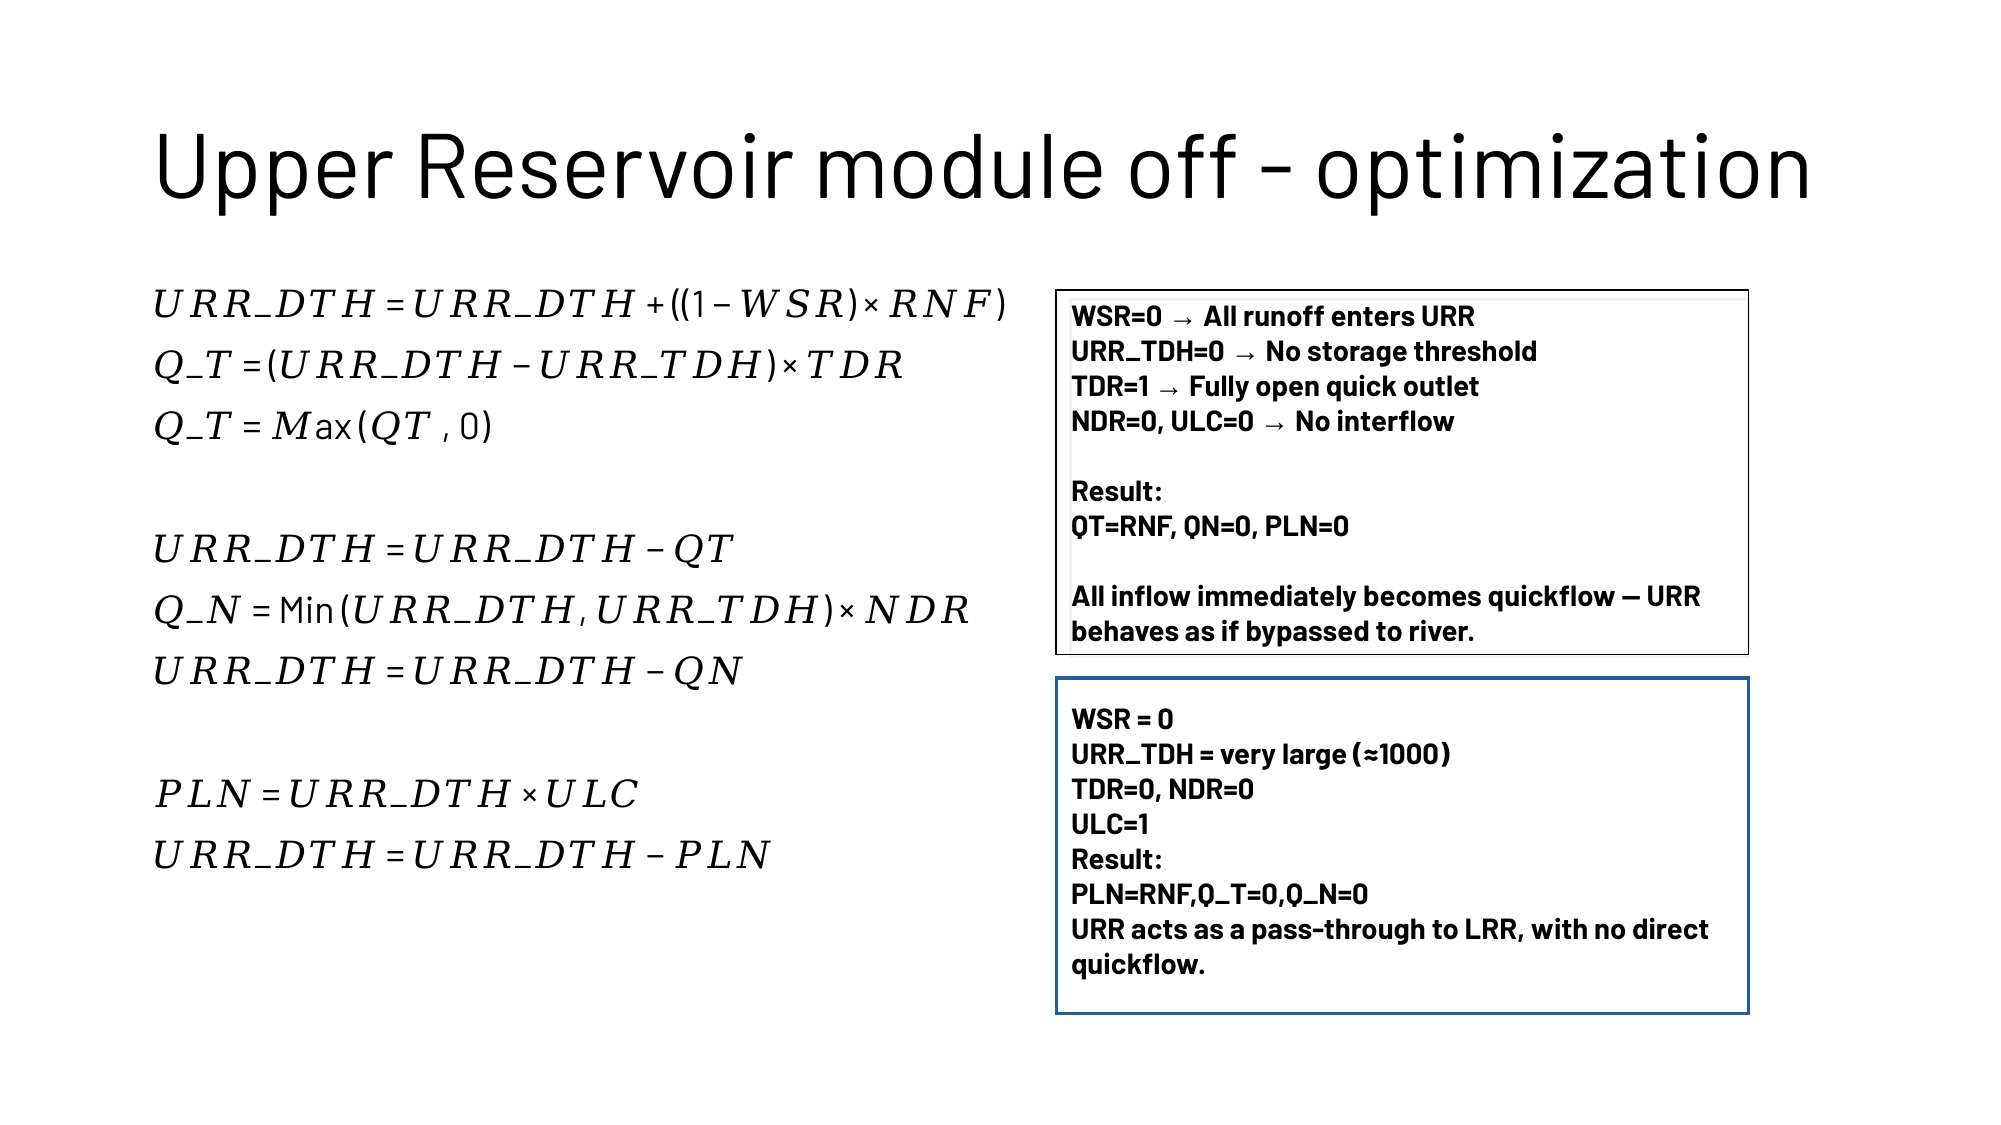

# Upper Reservoir module off - optimization
𝑈𝑅𝑅_𝐷𝑇𝐻 = 𝑈𝑅𝑅_𝐷𝑇𝐻 + ((1 − 𝑊𝑆𝑅) × 𝑅𝑁𝐹)
𝑄_𝑇 = (𝑈𝑅𝑅_𝐷𝑇𝐻 − 𝑈𝑅𝑅_𝑇𝐷𝐻) × 𝑇𝐷𝑅
𝑄_𝑇 = 𝑀ax (𝑄𝑇 , 0)

𝑈𝑅𝑅_𝐷𝑇𝐻 = 𝑈𝑅𝑅_𝐷𝑇𝐻 − 𝑄𝑇
𝑄_𝑁 = Min (𝑈𝑅𝑅_𝐷𝑇𝐻, 𝑈𝑅𝑅_𝑇𝐷𝐻) × 𝑁𝐷𝑅
𝑈𝑅𝑅_𝐷𝑇𝐻 = 𝑈𝑅𝑅_𝐷𝑇𝐻 − 𝑄𝑁

𝑃𝐿𝑁 = 𝑈𝑅𝑅_𝐷𝑇𝐻 × 𝑈𝐿𝐶
𝑈𝑅𝑅_𝐷𝑇𝐻 = 𝑈𝑅𝑅_𝐷𝑇𝐻 − 𝑃𝐿𝑁

WSR=0 → All runoff enters URR
URR_TDH=0 → No storage threshold
TDR=1 → Fully open quick outlet
NDR=0, ULC=0 → No interflow

Result:
QT=RNF, QN=0, PLN=0

All inflow immediately becomes quickflow — URR behaves as if bypassed to river.

WSR = 0
URR_TDH​ = very large (≈1000)
TDR=0, NDR=0
ULC=1
Result:
PLN=RNF,Q_T=0,Q_N=0
URR acts as a pass-through to LRR, with no direct quickflow.